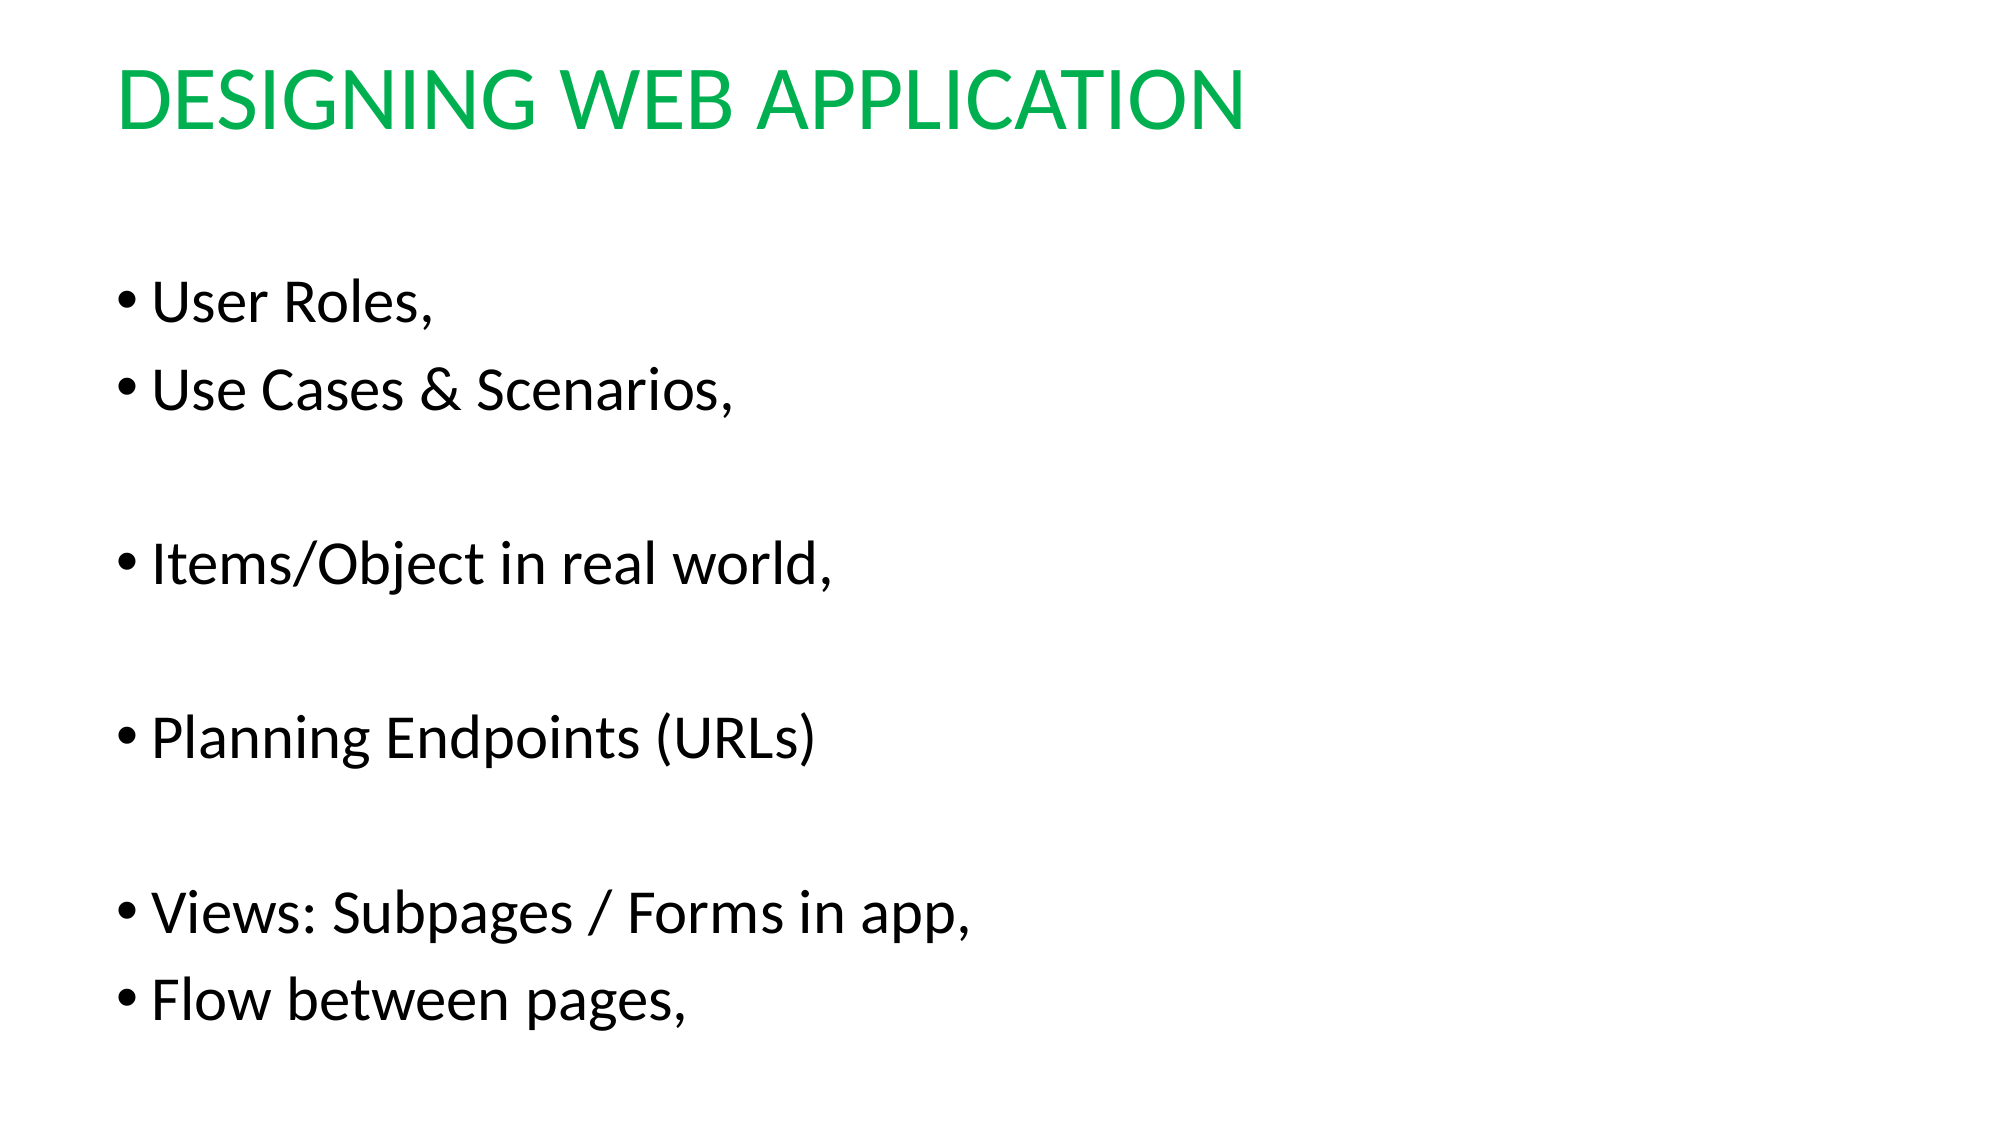

# DESIGNING WEB APPLICATION
User Roles,
Use Cases & Scenarios,

Items/Object in real world,

Planning Endpoints (URLs)

Views: Subpages / Forms in app,
Flow between pages,